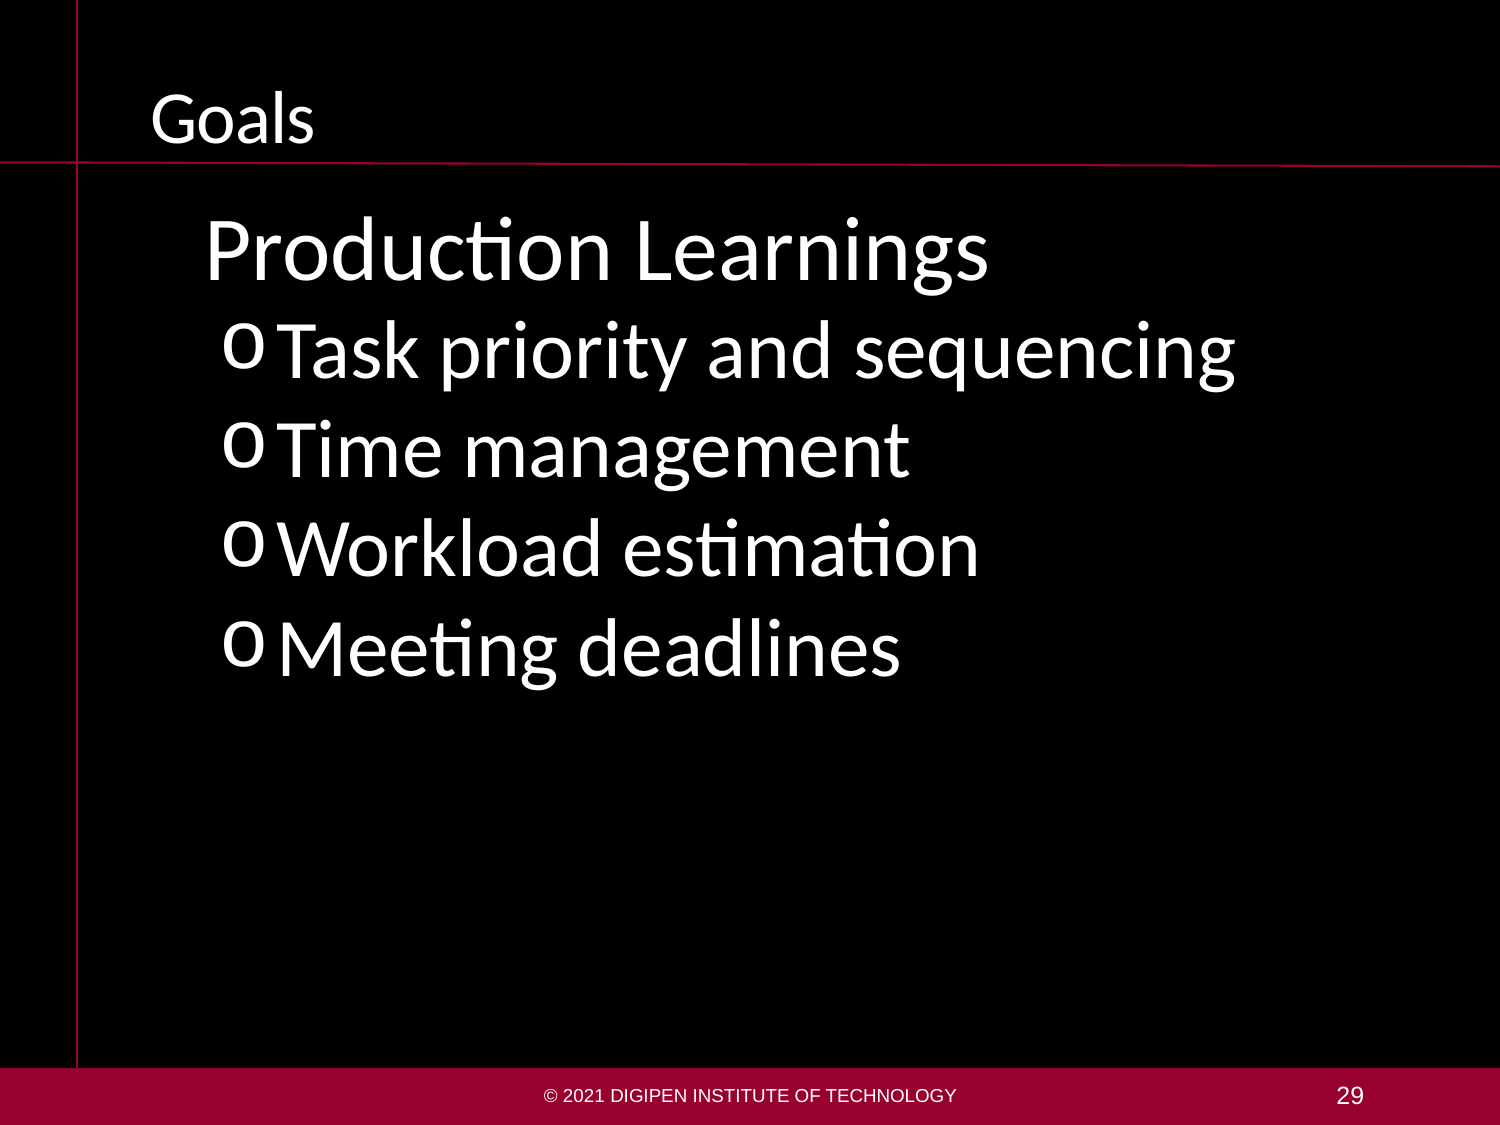

# Goals
Production Learnings
Task priority and sequencing
Time management
Workload estimation
Meeting deadlines
© 2021 DigiPen Institute of Technology
29